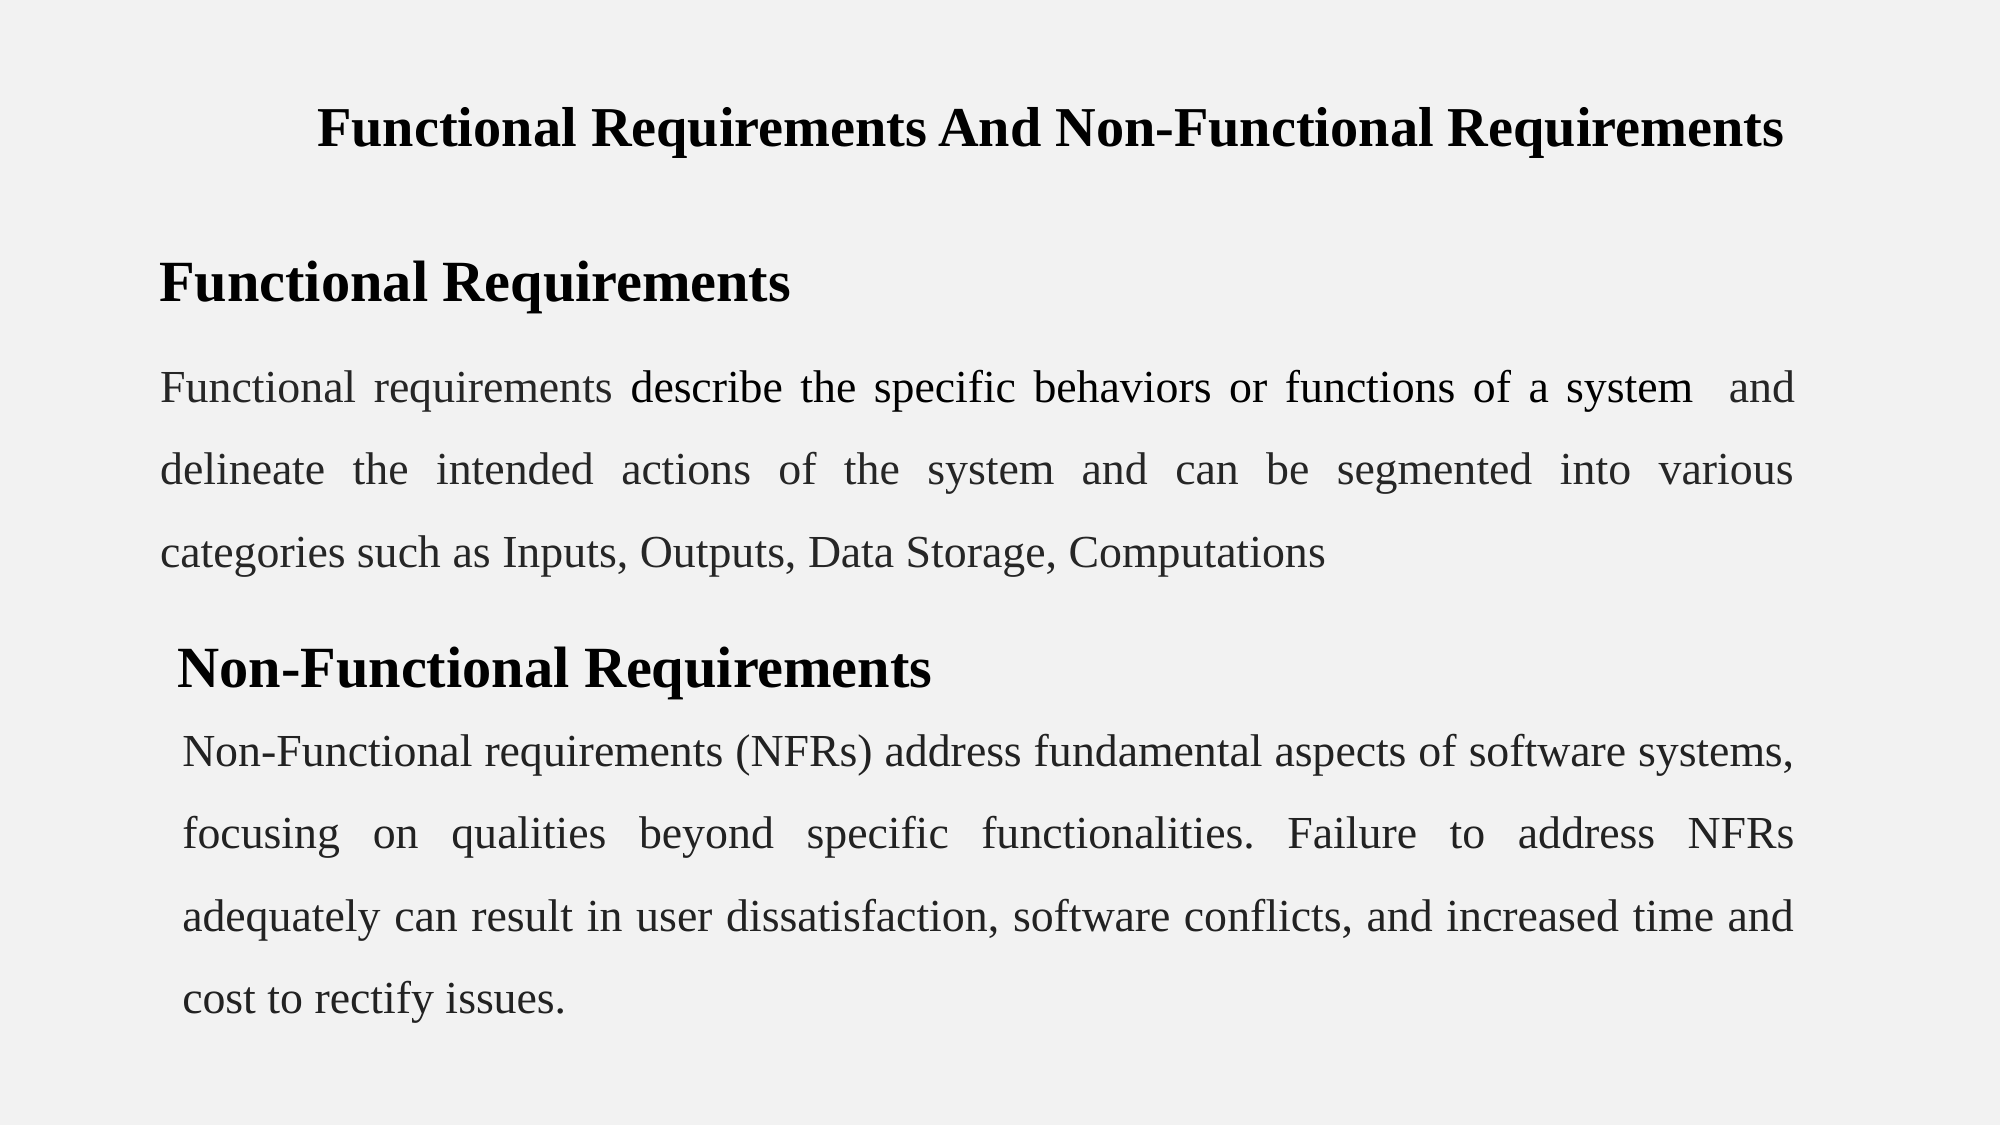

Functional Requirements And Non-Functional Requirements
Functional Requirements
Functional requirements describe the specific behaviors or functions of a system  and delineate the intended actions of the system and can be segmented into various categories such as Inputs, Outputs, Data Storage, Computations
Non-Functional Requirements
Non-Functional requirements (NFRs) address fundamental aspects of software systems, focusing on qualities beyond specific functionalities. Failure to address NFRs adequately can result in user dissatisfaction, software conflicts, and increased time and cost to rectify issues.